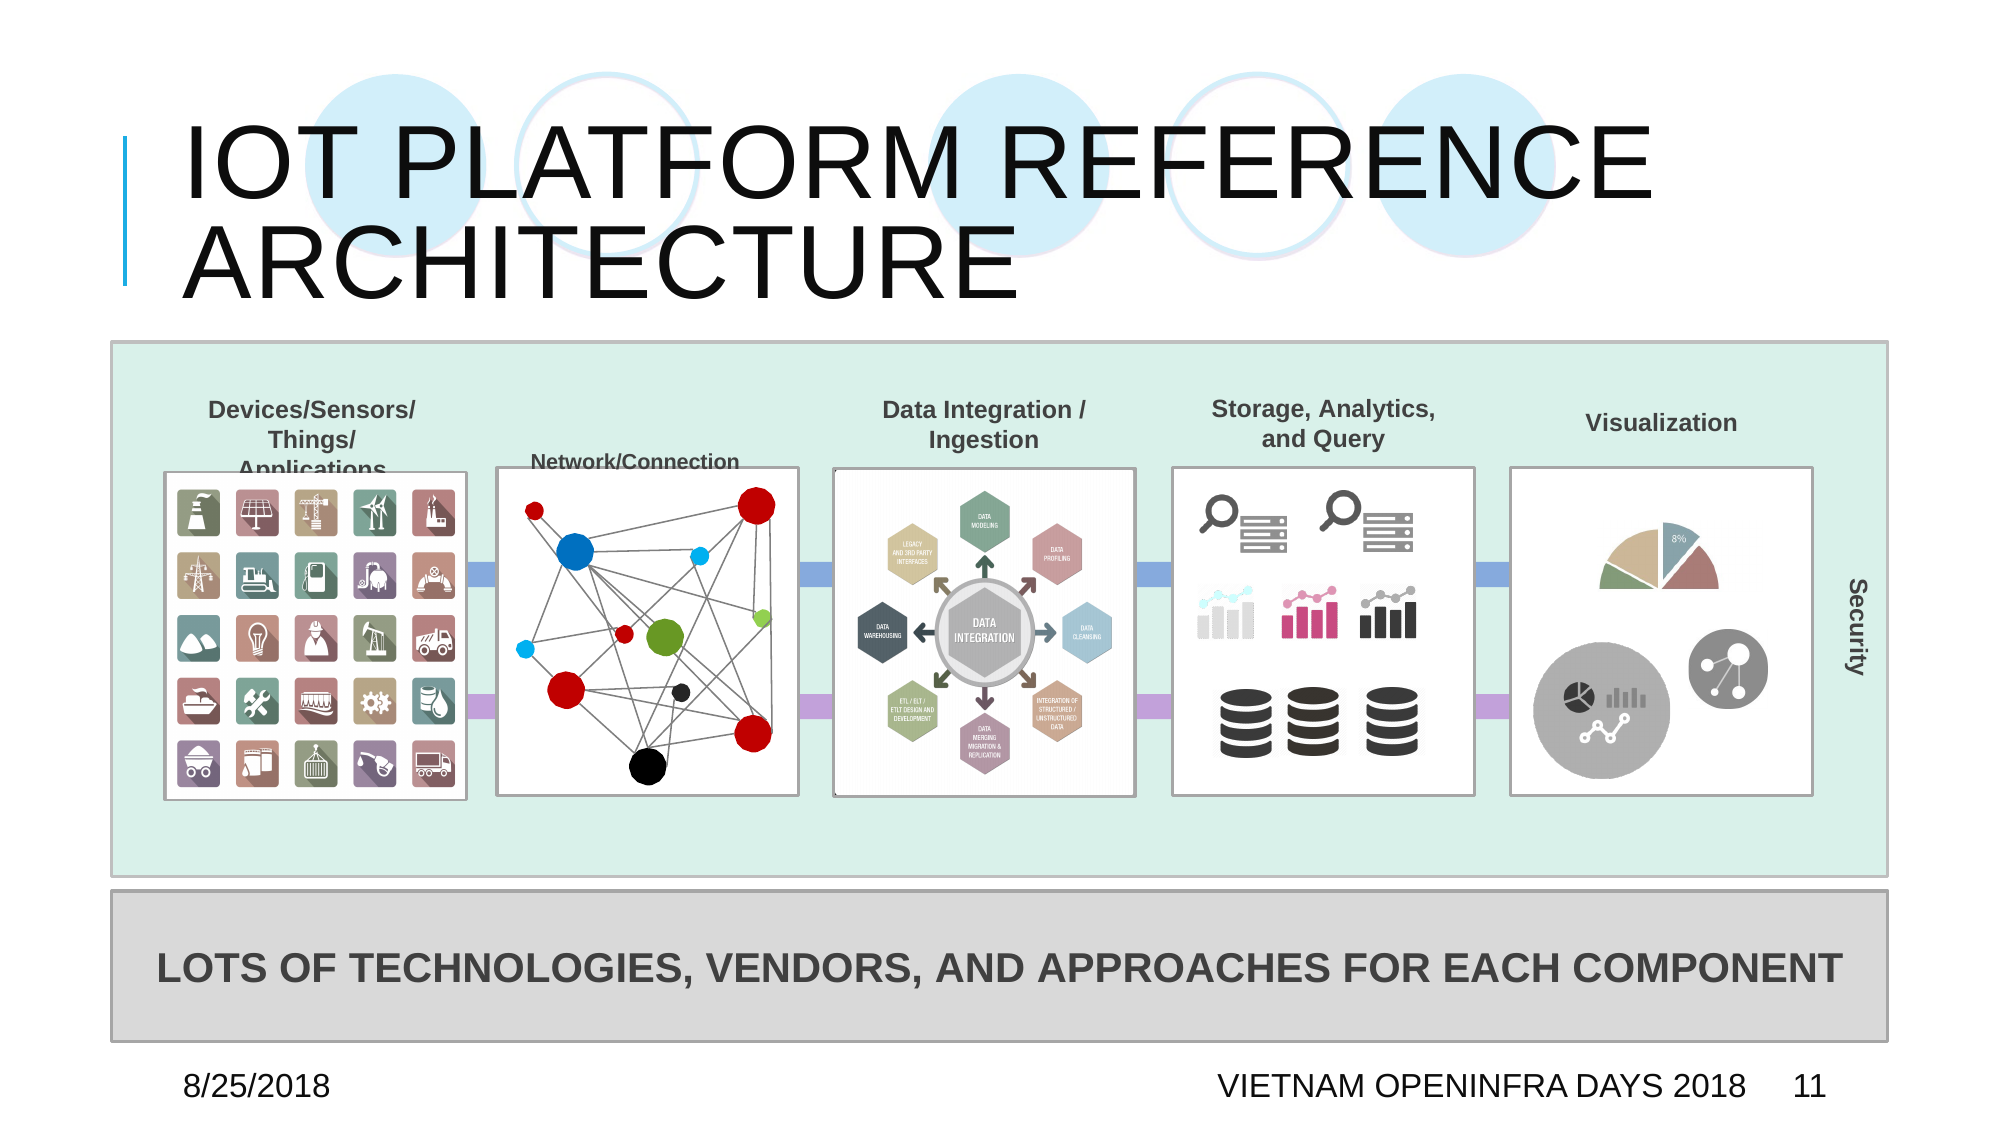

# IoT Platform Reference Architecture

Storage, Analytics, and Query
Devices/Sensors/Things/
Applications
Data Integration / Ingestion
Visualization

Security

LOTS OF TECHNOLOGIES, VENDORS, AND APPROACHES FOR EACH COMPONENT

Network/Connection
8/25/2018
Vietnam OpenInfra days 2018
11